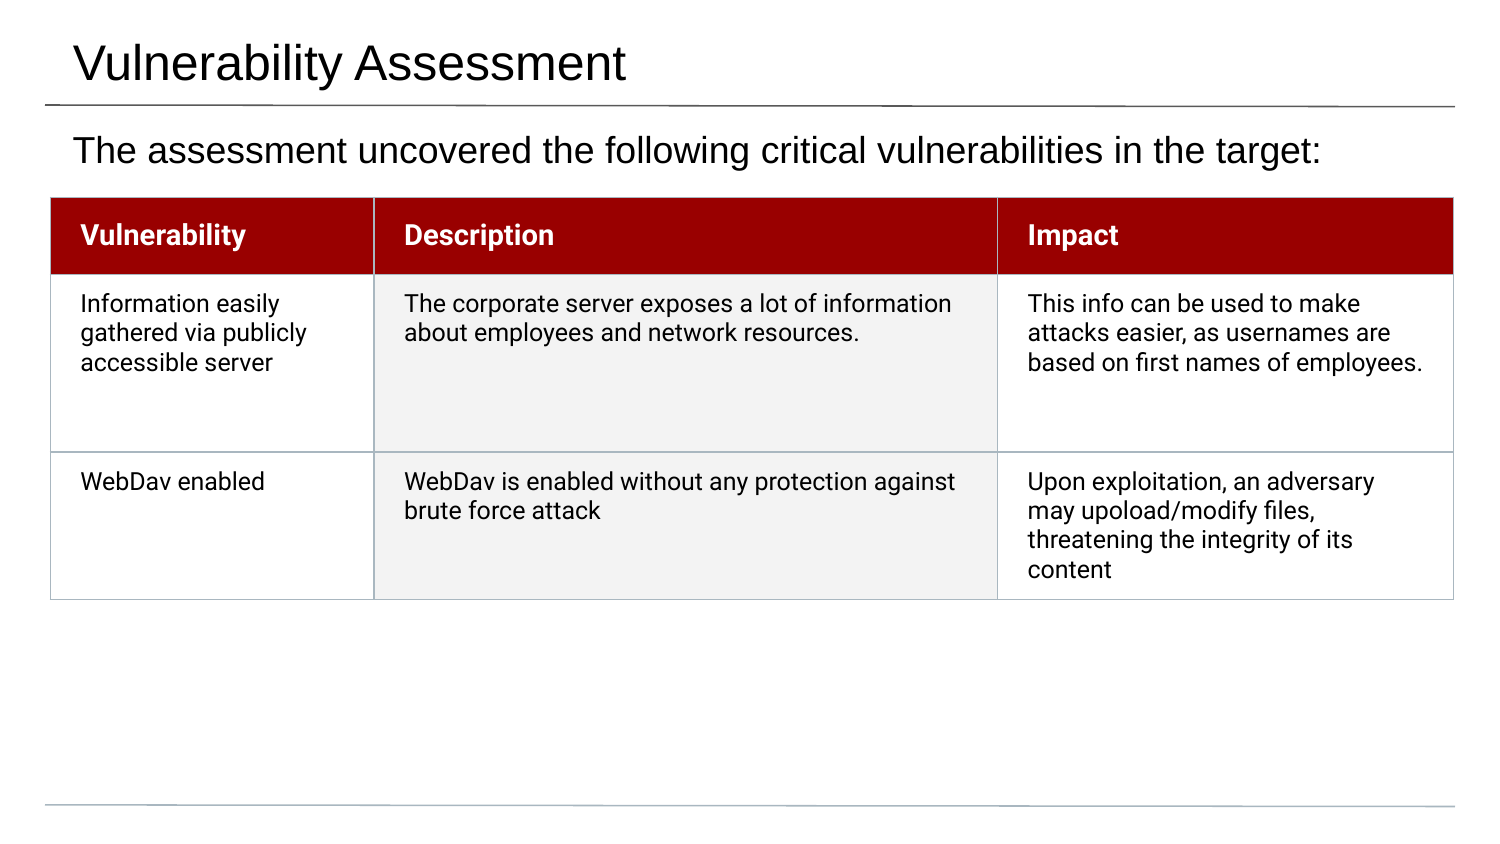

# Vulnerability Assessment
The assessment uncovered the following critical vulnerabilities in the target:
| Vulnerability | Description | Impact |
| --- | --- | --- |
| Information easily gathered via publicly accessible server | The corporate server exposes a lot of information about employees and network resources. | This info can be used to make attacks easier, as usernames are based on first names of employees. |
| WebDav enabled | WebDav is enabled without any protection against brute force attack | Upon exploitation, an adversary may upoload/modify files, threatening the integrity of its content |